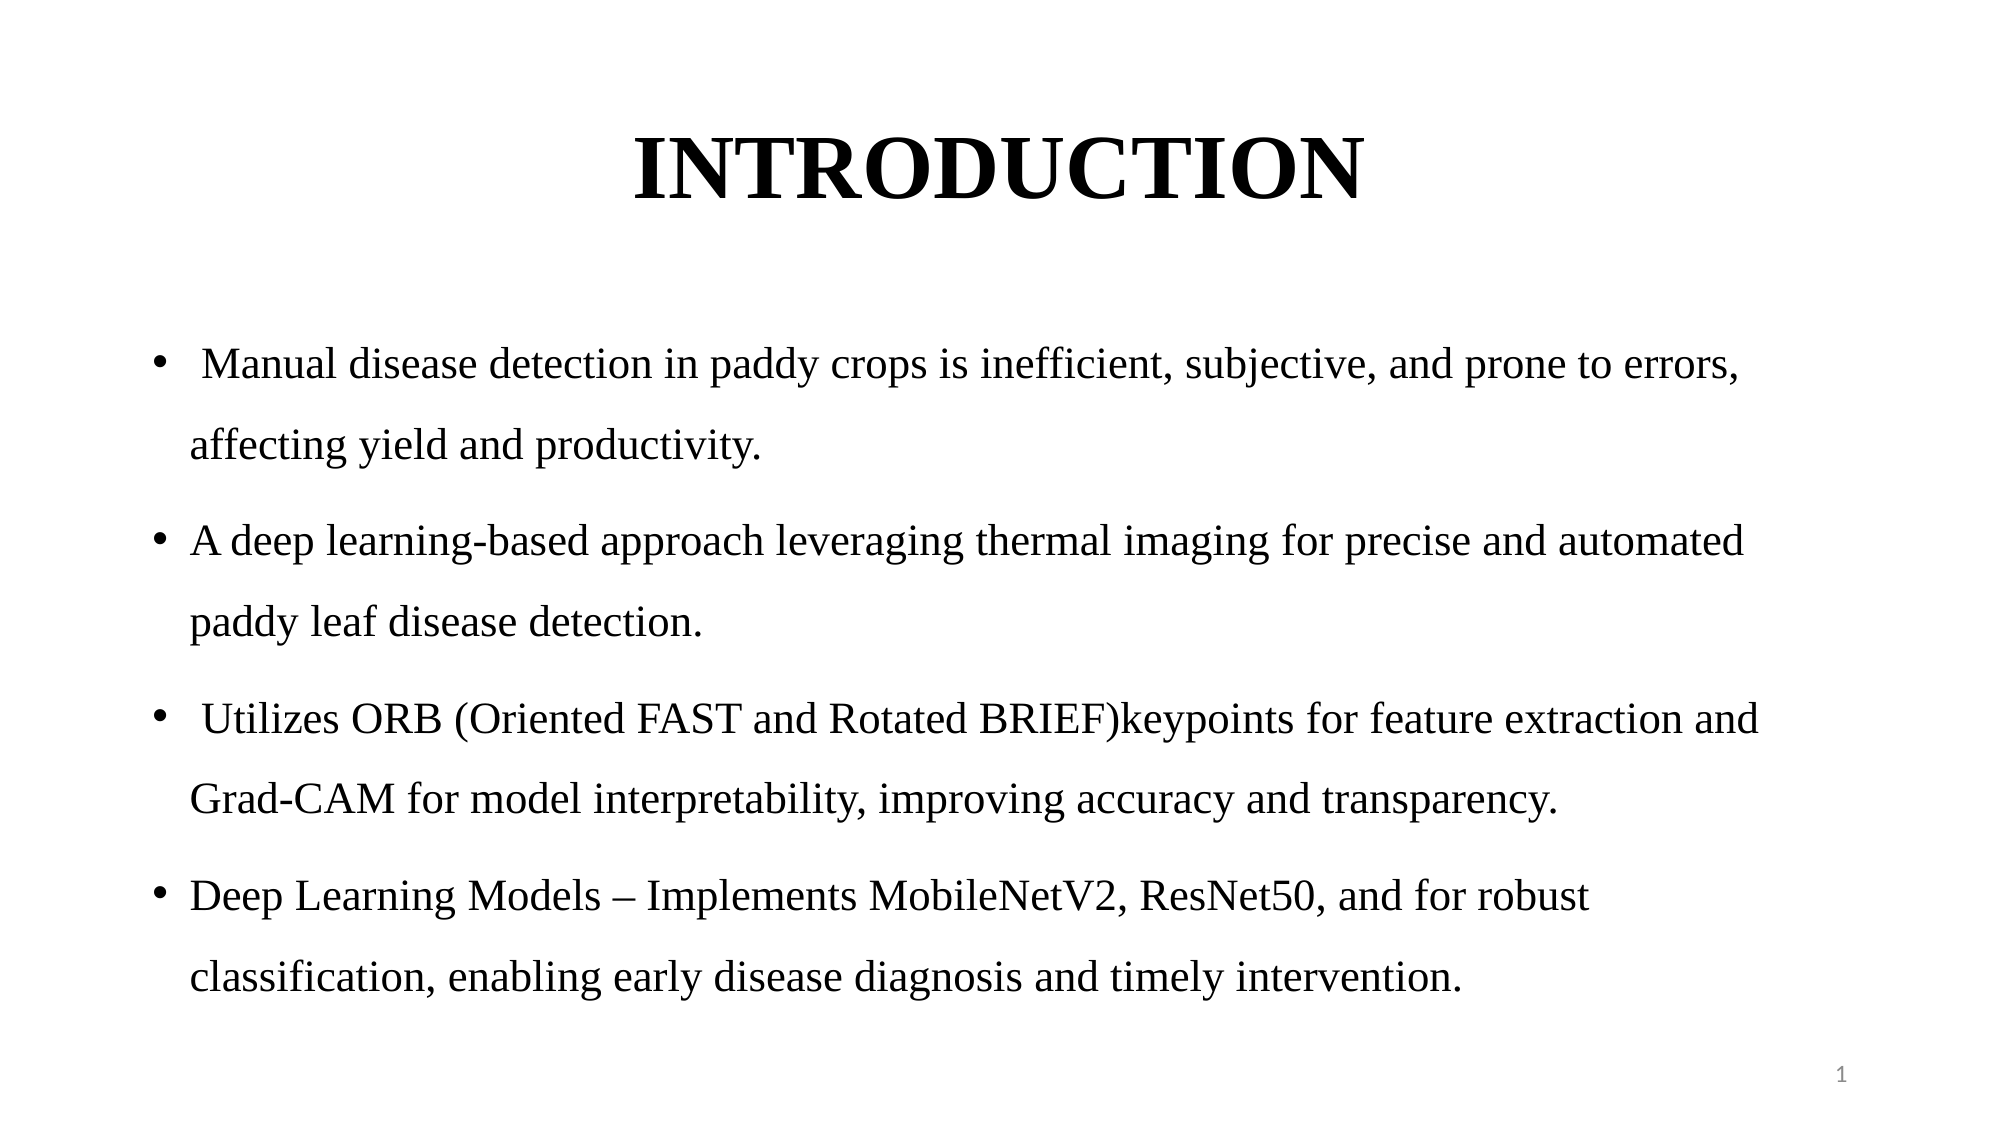

# INTRODUCTION
 Manual disease detection in paddy crops is inefficient, subjective, and prone to errors, affecting yield and productivity.
A deep learning-based approach leveraging thermal imaging for precise and automated paddy leaf disease detection.
 Utilizes ORB (Oriented FAST and Rotated BRIEF)keypoints for feature extraction and Grad-CAM for model interpretability, improving accuracy and transparency.
Deep Learning Models – Implements MobileNetV2, ResNet50, and for robust classification, enabling early disease diagnosis and timely intervention.

1